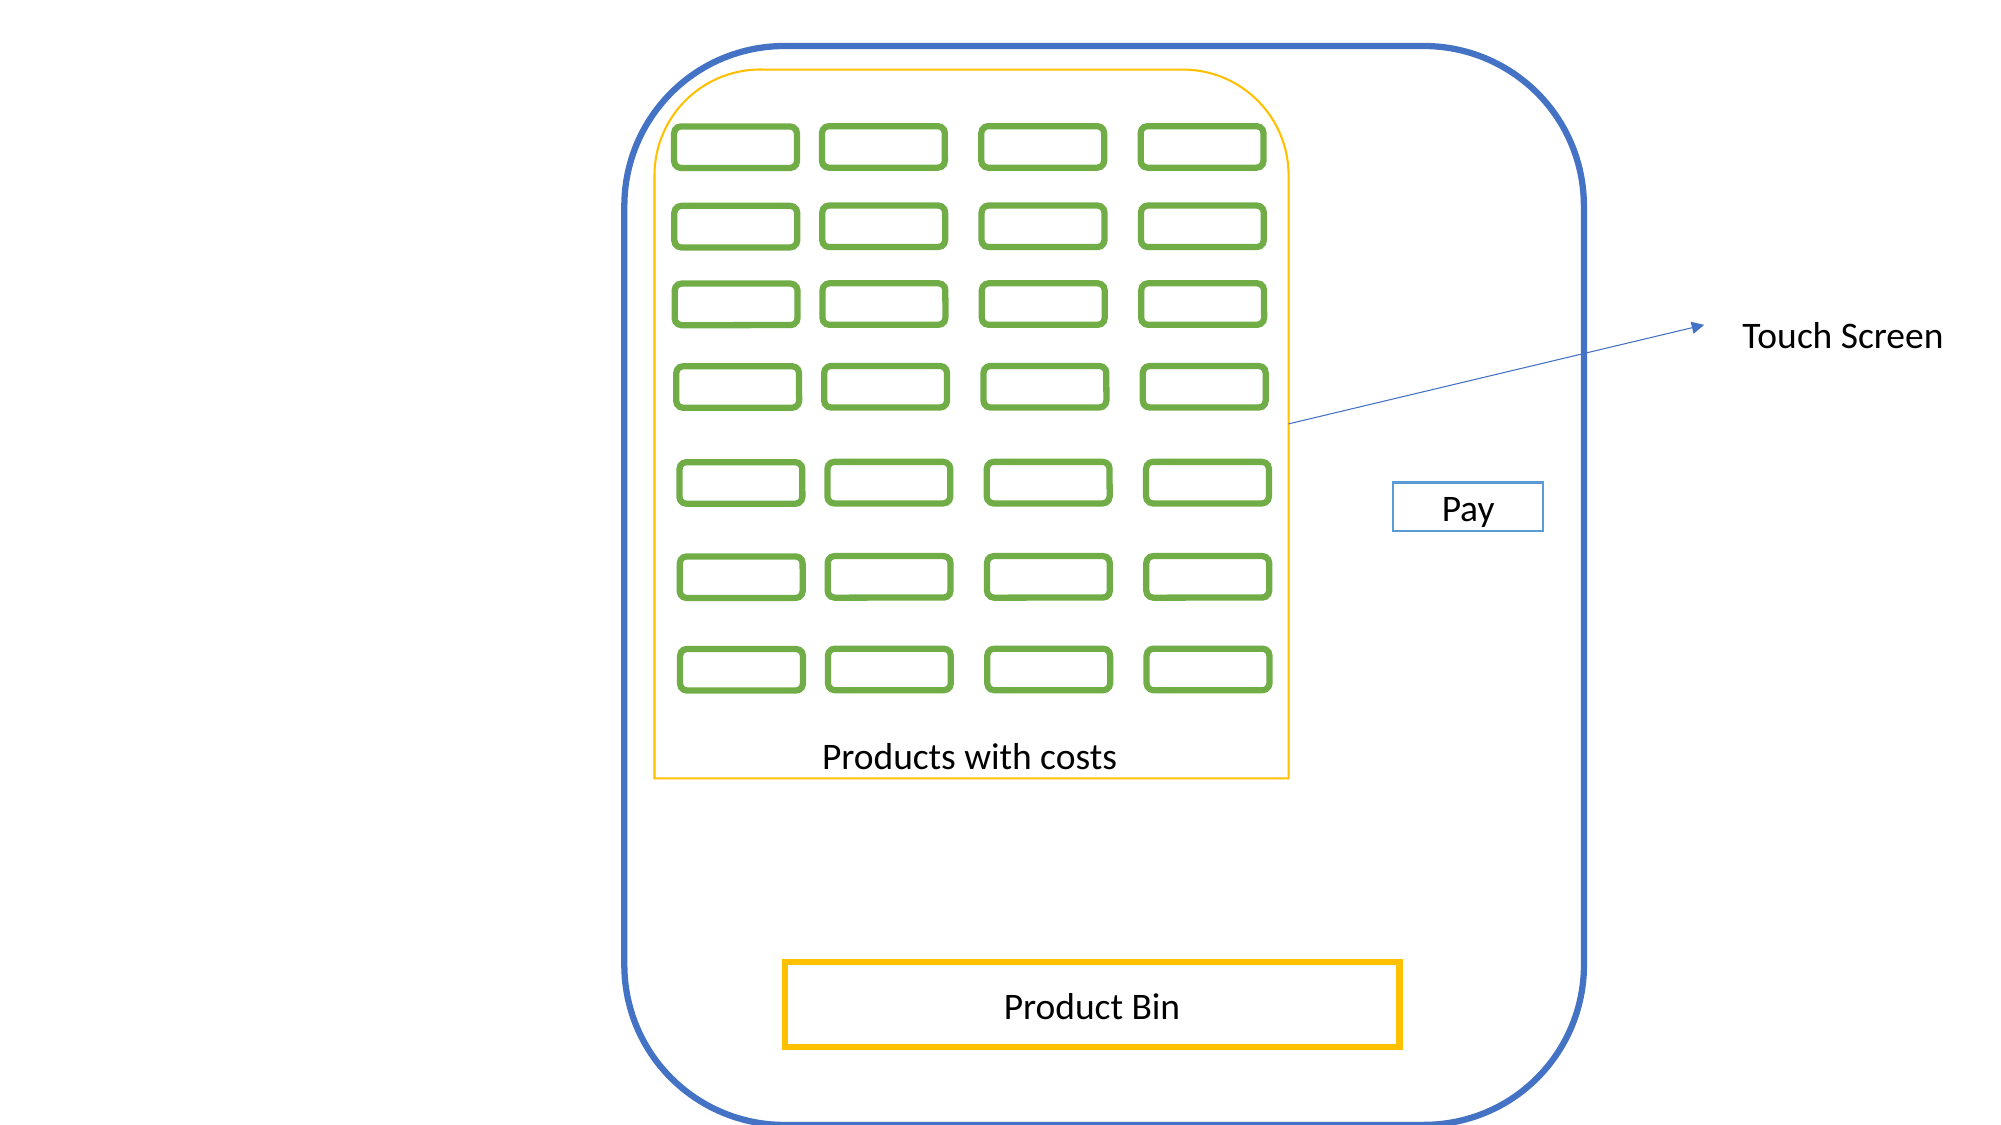

Touch Screen

Pay

Products with costs
Product Bin